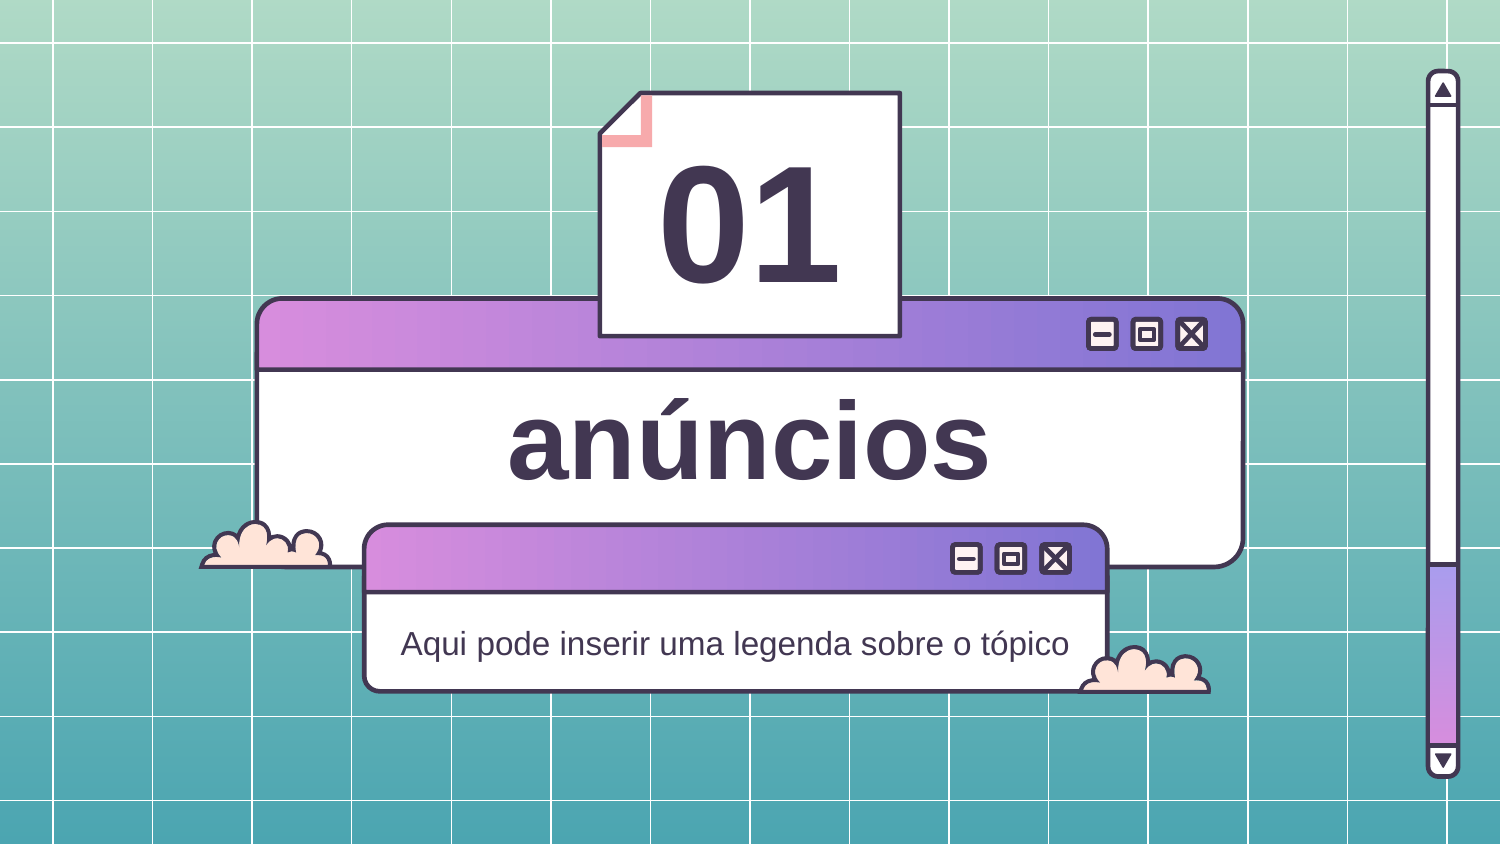

01

# anúncios

Aqui pode inserir uma legenda sobre o tópico